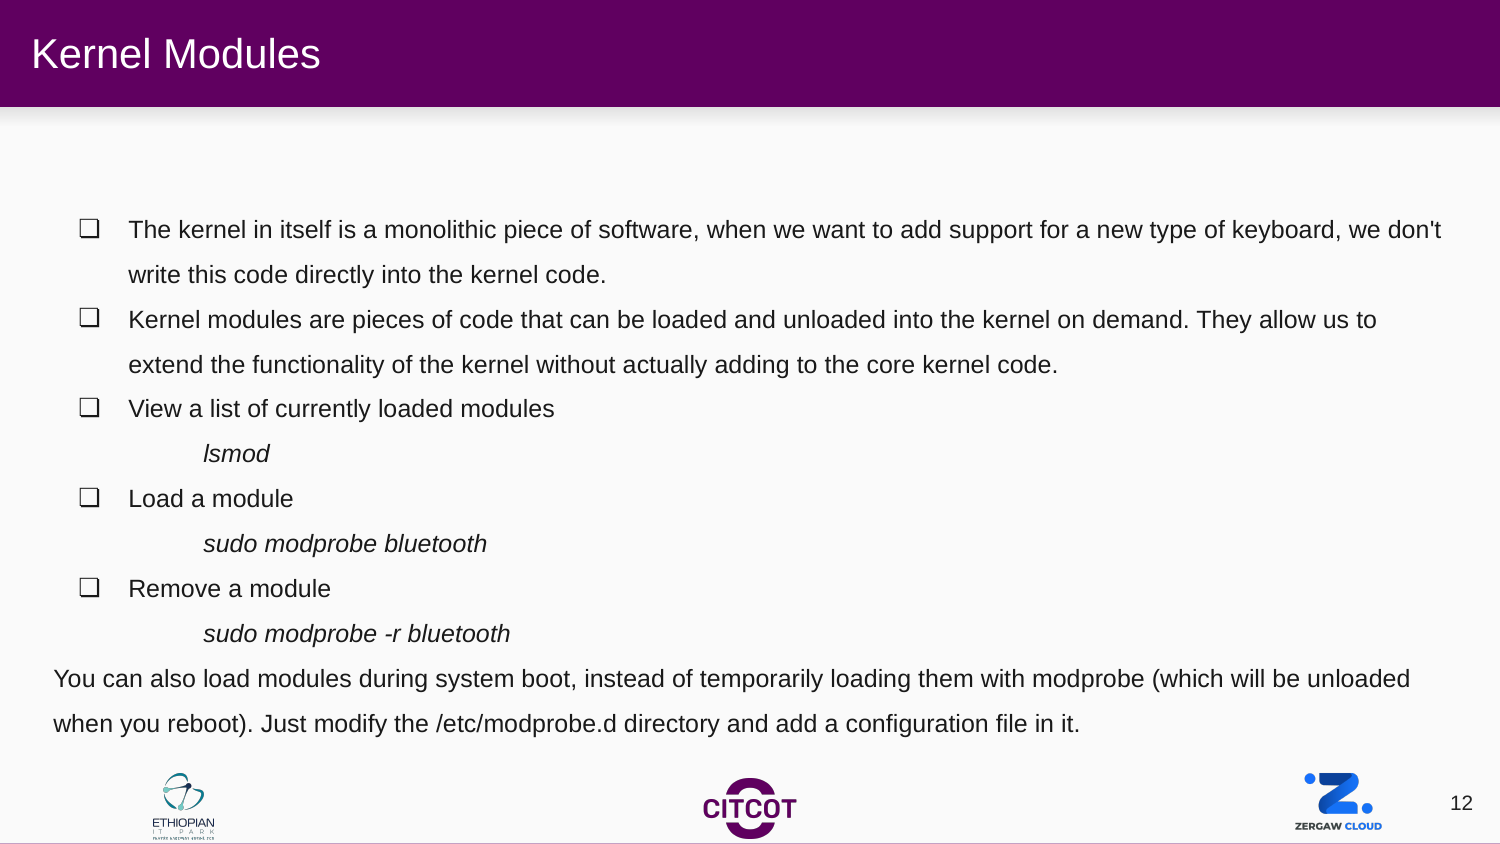

# Kernel Modules

The kernel in itself is a monolithic piece of software, when we want to add support for a new type of keyboard, we don't write this code directly into the kernel code.
Kernel modules are pieces of code that can be loaded and unloaded into the kernel on demand. They allow us to extend the functionality of the kernel without actually adding to the core kernel code.
View a list of currently loaded modules
lsmod
Load a module
sudo modprobe bluetooth
Remove a module
sudo modprobe -r bluetooth
You can also load modules during system boot, instead of temporarily loading them with modprobe (which will be unloaded when you reboot). Just modify the /etc/modprobe.d directory and add a configuration file in it.
12